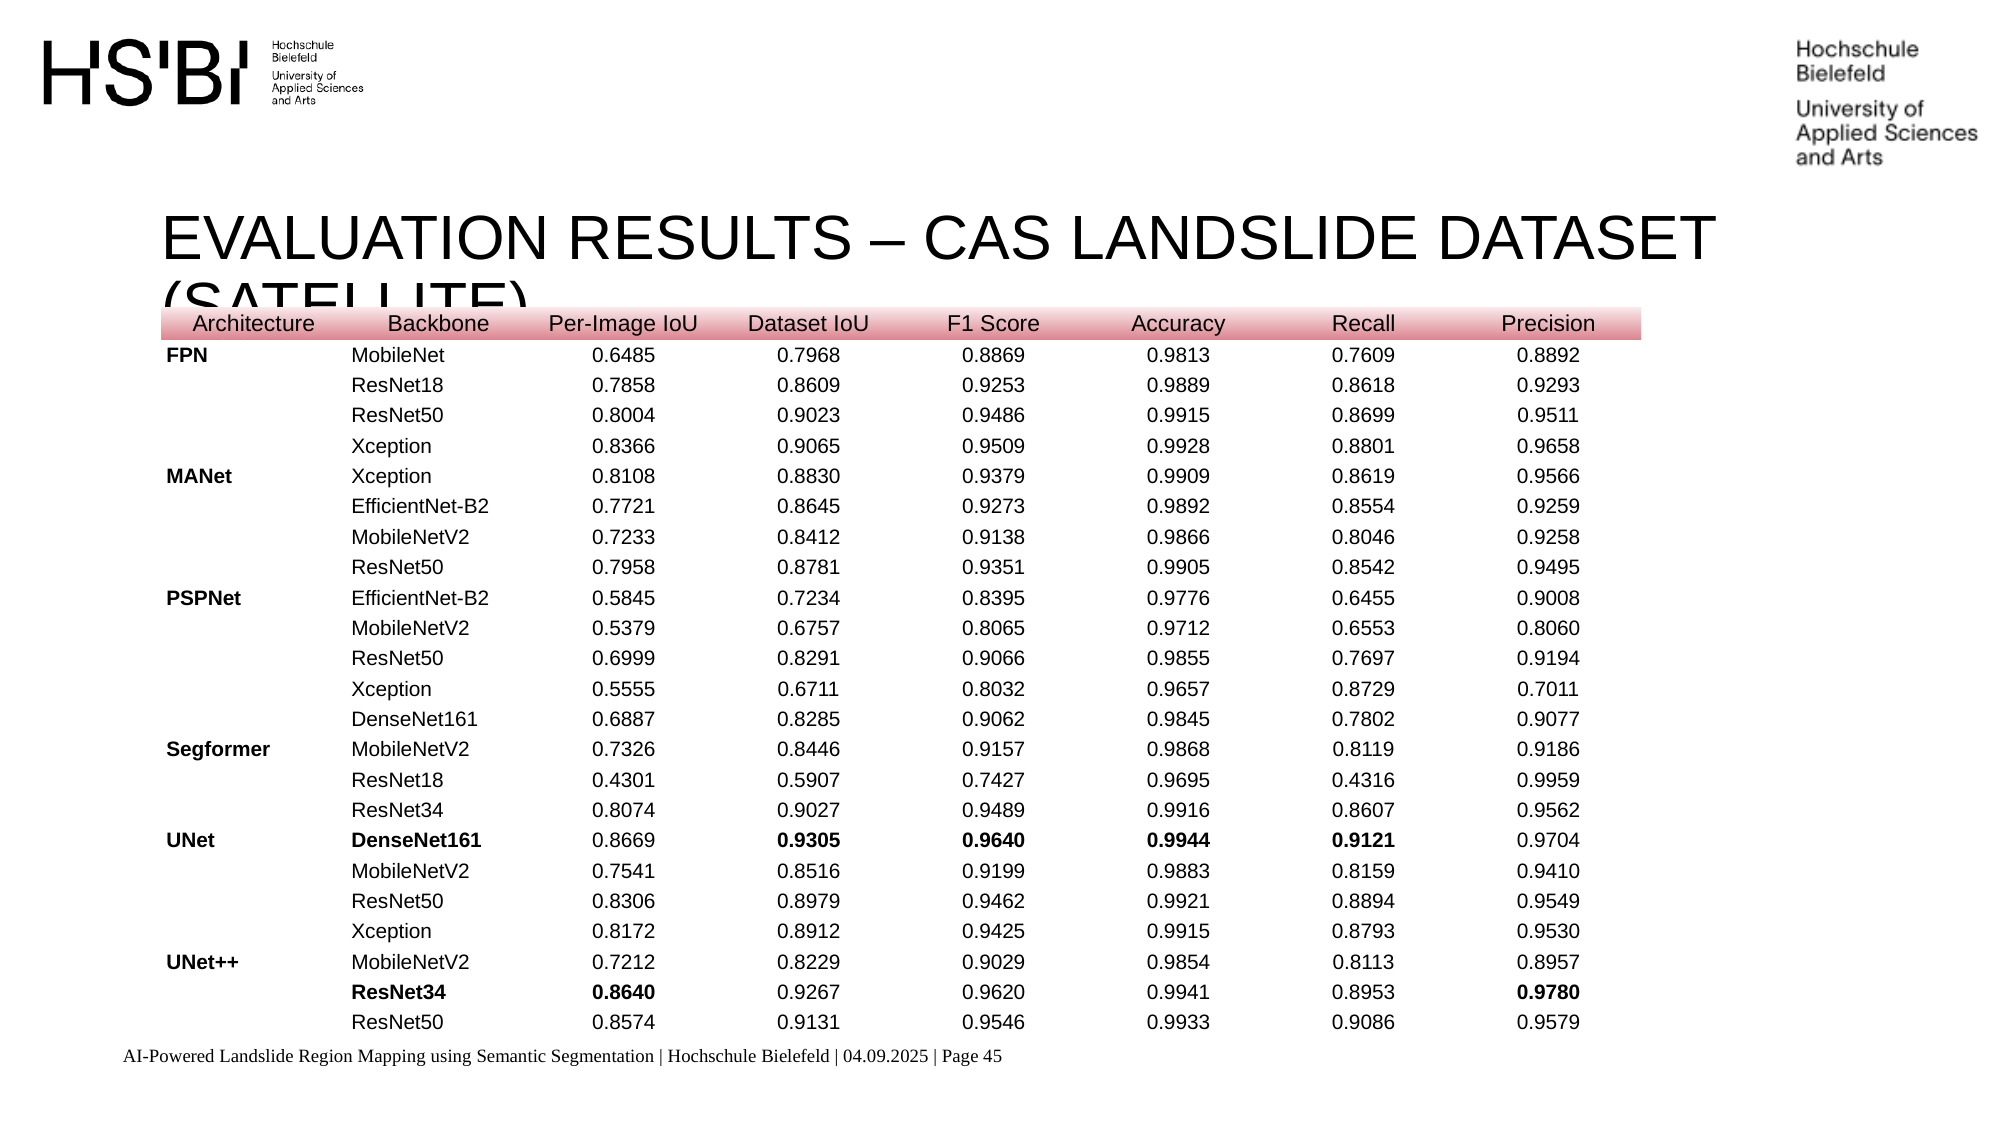

Evaluation Results – CAS Landslide dataset (Satellite)
| Architecture | Backbone | Per-Image IoU | Dataset IoU | F1 Score | Accuracy | Recall | Precision |
| --- | --- | --- | --- | --- | --- | --- | --- |
| FPN | MobileNet | 0.6485 | 0.7968 | 0.8869 | 0.9813 | 0.7609 | 0.8892 |
|  | ResNet18 | 0.7858 | 0.8609 | 0.9253 | 0.9889 | 0.8618 | 0.9293 |
|  | ResNet50 | 0.8004 | 0.9023 | 0.9486 | 0.9915 | 0.8699 | 0.9511 |
|  | Xception | 0.8366 | 0.9065 | 0.9509 | 0.9928 | 0.8801 | 0.9658 |
| MANet | Xception | 0.8108 | 0.8830 | 0.9379 | 0.9909 | 0.8619 | 0.9566 |
|  | EfficientNet-B2 | 0.7721 | 0.8645 | 0.9273 | 0.9892 | 0.8554 | 0.9259 |
|  | MobileNetV2 | 0.7233 | 0.8412 | 0.9138 | 0.9866 | 0.8046 | 0.9258 |
|  | ResNet50 | 0.7958 | 0.8781 | 0.9351 | 0.9905 | 0.8542 | 0.9495 |
| PSPNet | EfficientNet-B2 | 0.5845 | 0.7234 | 0.8395 | 0.9776 | 0.6455 | 0.9008 |
|  | MobileNetV2 | 0.5379 | 0.6757 | 0.8065 | 0.9712 | 0.6553 | 0.8060 |
|  | ResNet50 | 0.6999 | 0.8291 | 0.9066 | 0.9855 | 0.7697 | 0.9194 |
|  | Xception | 0.5555 | 0.6711 | 0.8032 | 0.9657 | 0.8729 | 0.7011 |
|  | DenseNet161 | 0.6887 | 0.8285 | 0.9062 | 0.9845 | 0.7802 | 0.9077 |
| Segformer | MobileNetV2 | 0.7326 | 0.8446 | 0.9157 | 0.9868 | 0.8119 | 0.9186 |
|  | ResNet18 | 0.4301 | 0.5907 | 0.7427 | 0.9695 | 0.4316 | 0.9959 |
|  | ResNet34 | 0.8074 | 0.9027 | 0.9489 | 0.9916 | 0.8607 | 0.9562 |
| UNet | DenseNet161 | 0.8669 | 0.9305 | 0.9640 | 0.9944 | 0.9121 | 0.9704 |
|  | MobileNetV2 | 0.7541 | 0.8516 | 0.9199 | 0.9883 | 0.8159 | 0.9410 |
|  | ResNet50 | 0.8306 | 0.8979 | 0.9462 | 0.9921 | 0.8894 | 0.9549 |
|  | Xception | 0.8172 | 0.8912 | 0.9425 | 0.9915 | 0.8793 | 0.9530 |
| UNet++ | MobileNetV2 | 0.7212 | 0.8229 | 0.9029 | 0.9854 | 0.8113 | 0.8957 |
|  | ResNet34 | 0.8640 | 0.9267 | 0.9620 | 0.9941 | 0.8953 | 0.9780 |
|  | ResNet50 | 0.8574 | 0.9131 | 0.9546 | 0.9933 | 0.9086 | 0.9579 |
AI-Powered Landslide Region Mapping using Semantic Segmentation | Hochschule Bielefeld | 04.09.2025 | Page 45